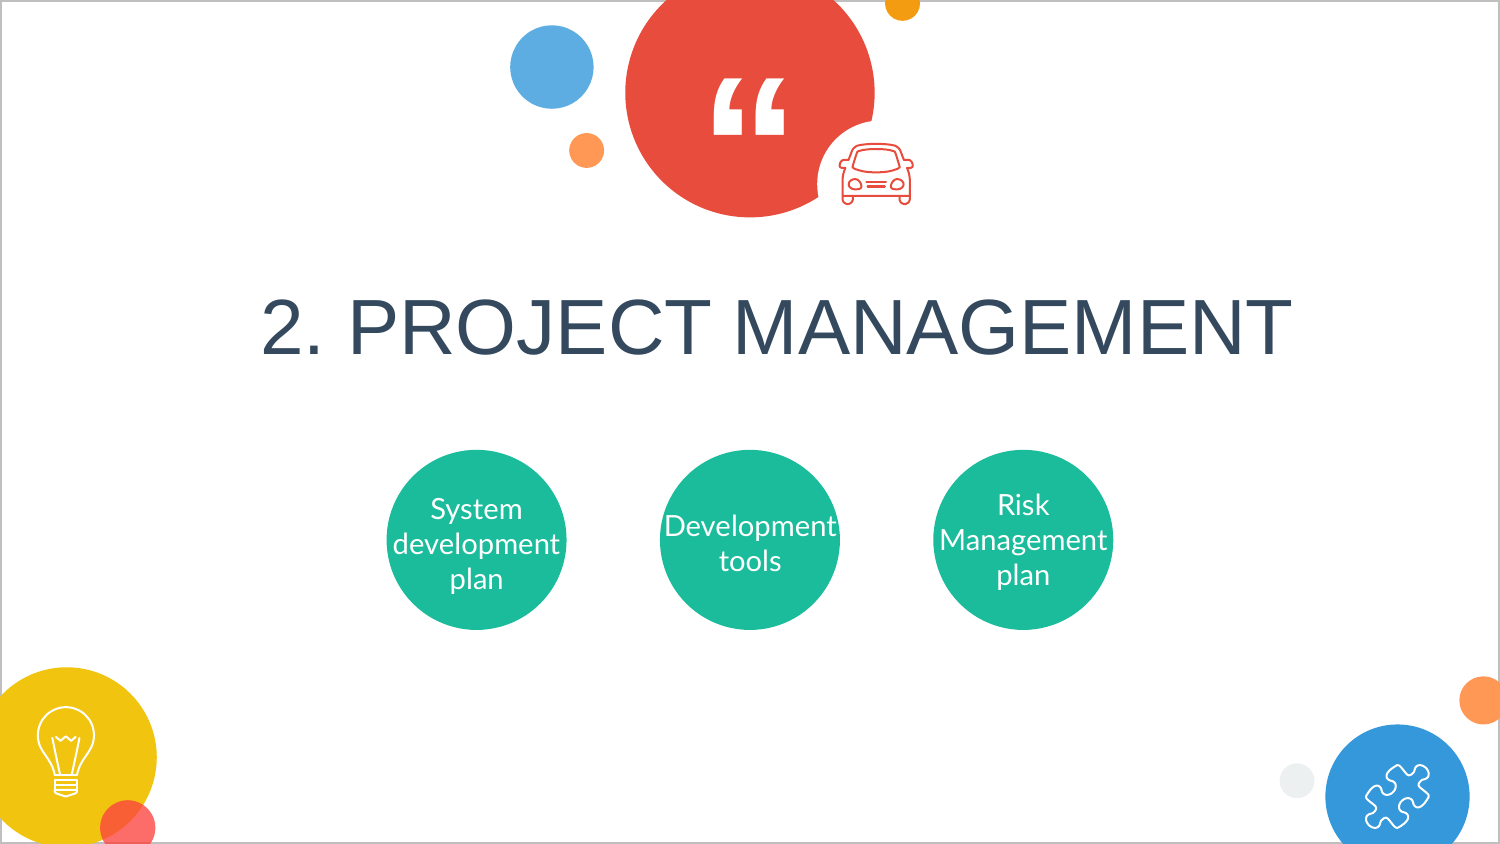

2. PROJECT MANAGEMENT

System development plan

Development
tools

Risk
Management
plan